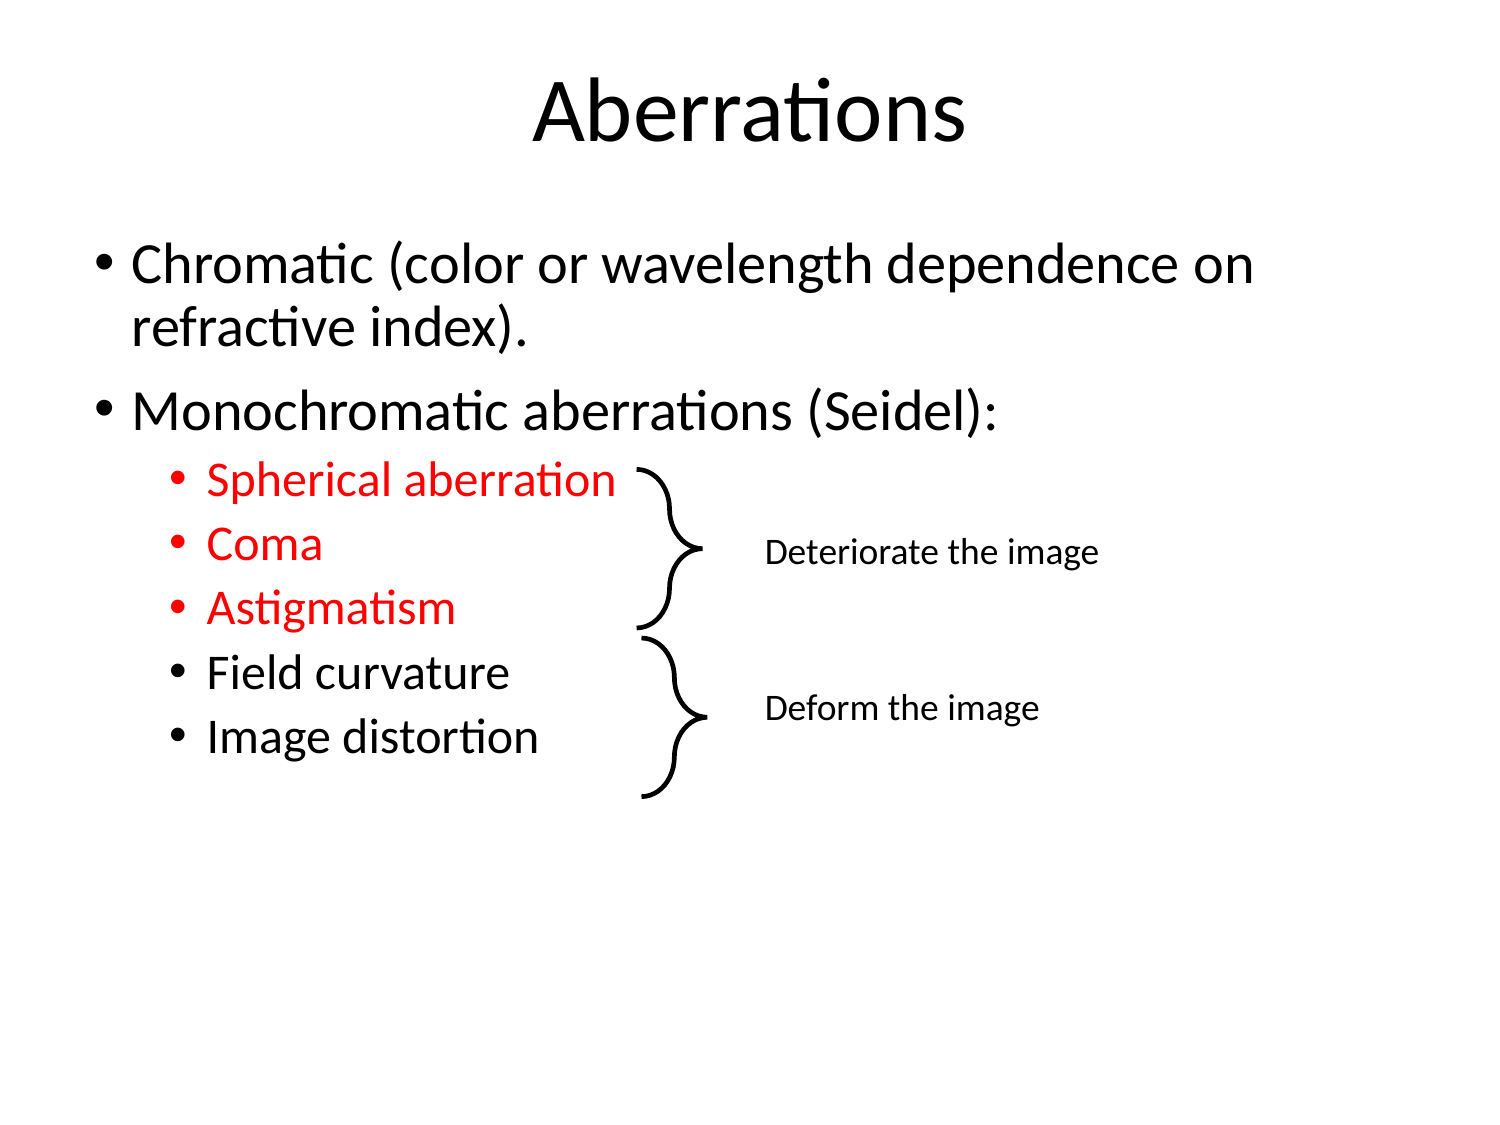

# Aberrations
Chromatic (color or wavelength dependence on refractive index).
Monochromatic aberrations (Seidel):
Spherical aberration
Coma
Astigmatism
Field curvature
Image distortion

Deteriorate the image

Deform the image